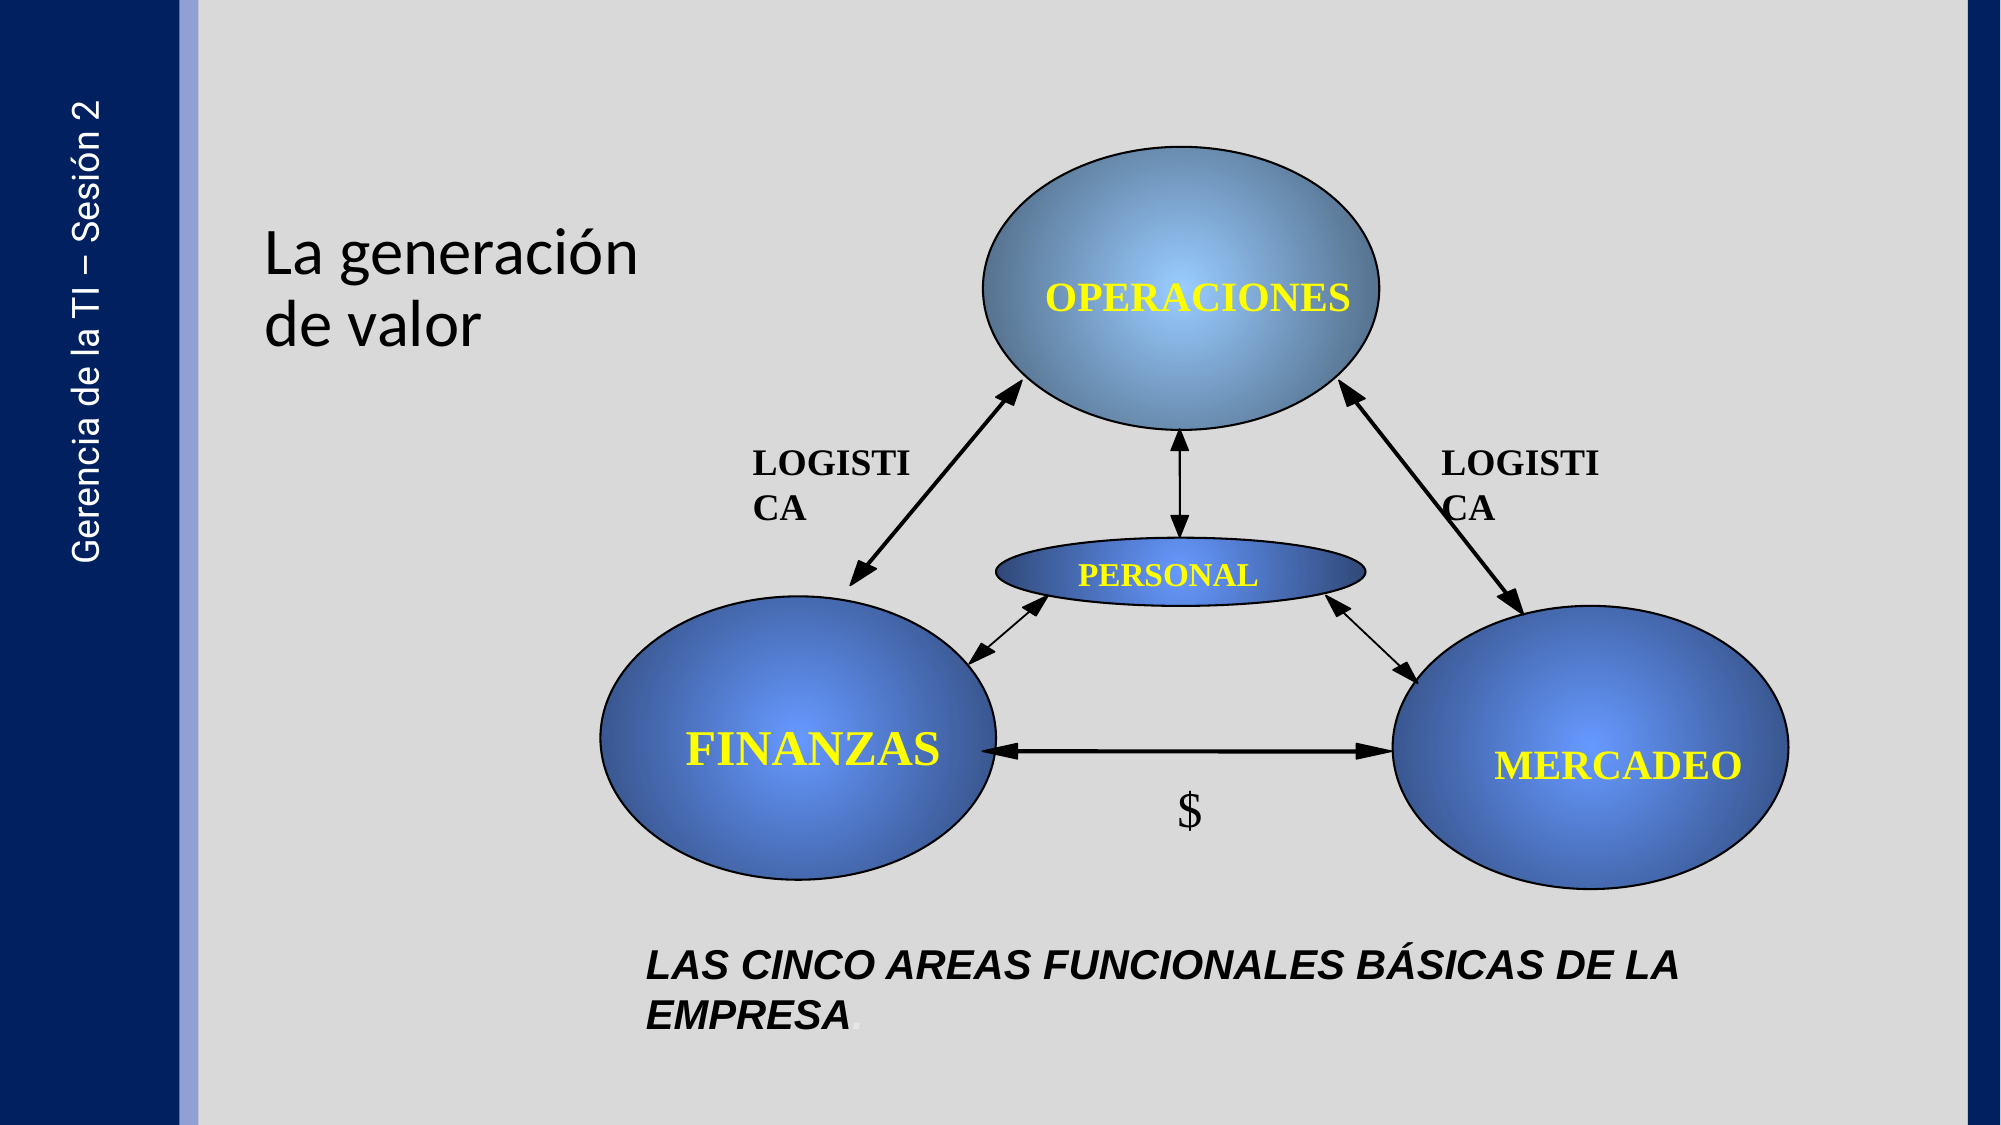

OPERACIONES

LOGISTICA
LOGISTICA

PERSONAL

FINANZAS

  MERCADEO

$
LAS CINCO AREAS FUNCIONALES BÁSICAS DE LA EMPRESA.
La generación de valor
Gerencia de la TI – Sesión 2